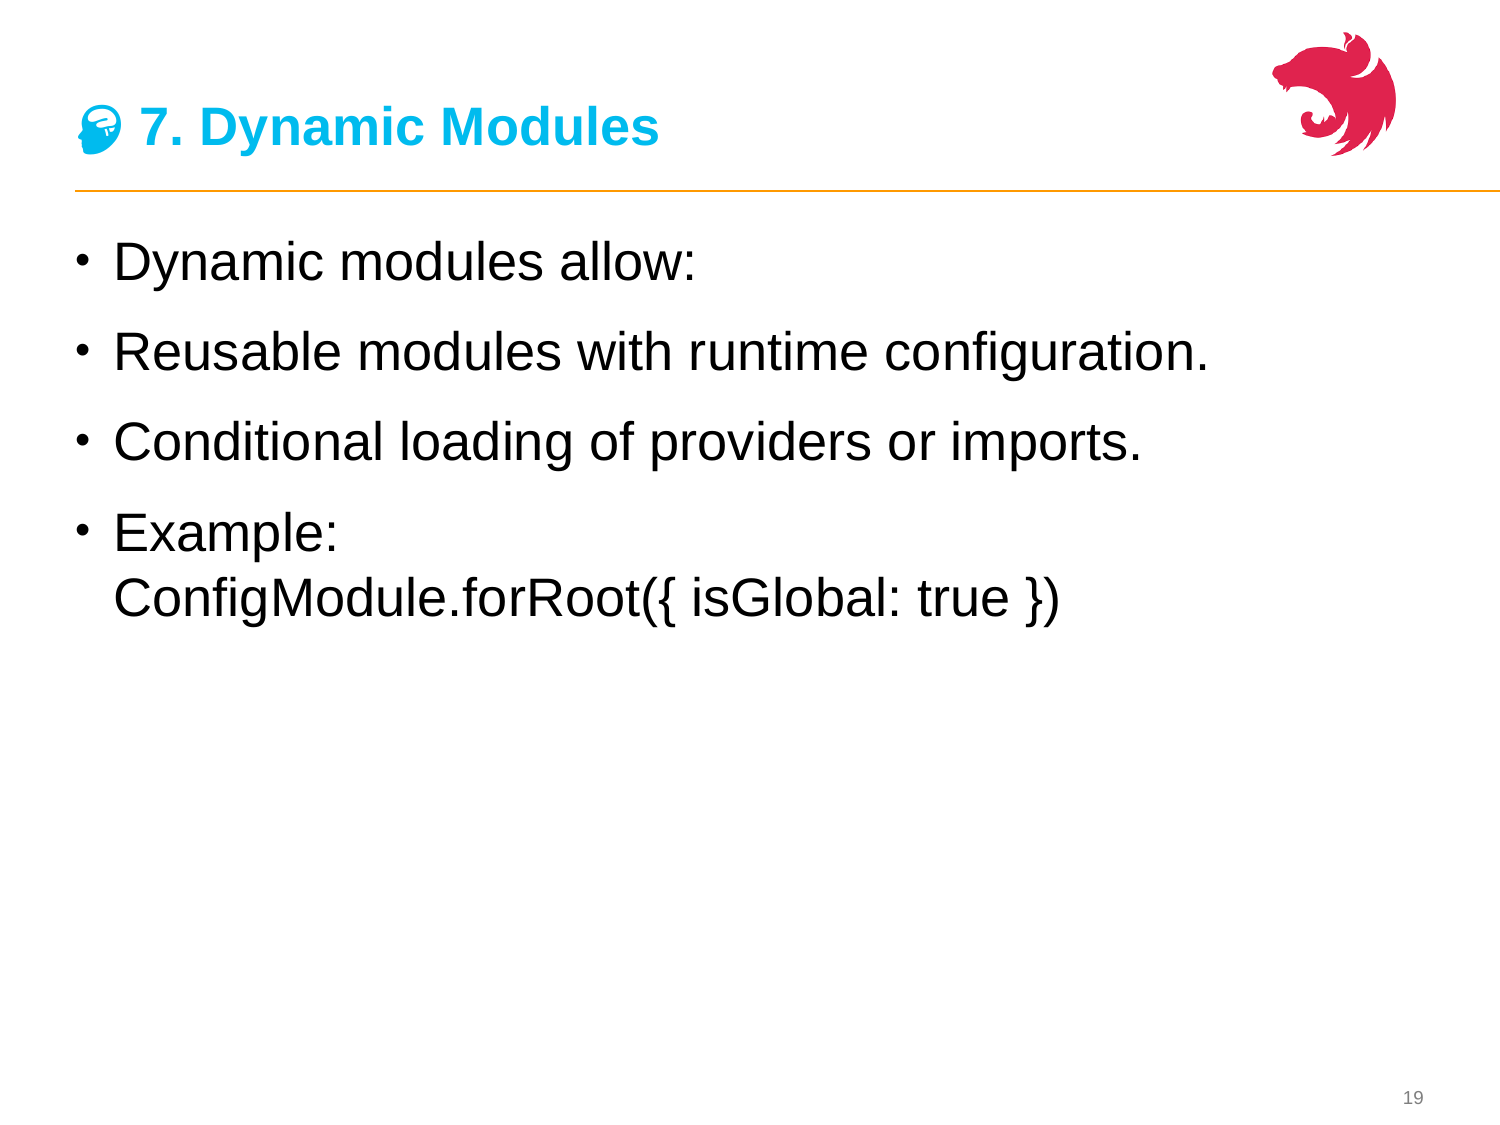

# 🧠 7. Dynamic Modules
Dynamic modules allow:
Reusable modules with runtime configuration.
Conditional loading of providers or imports.
Example:
ConfigModule.forRoot({ isGlobal: true })